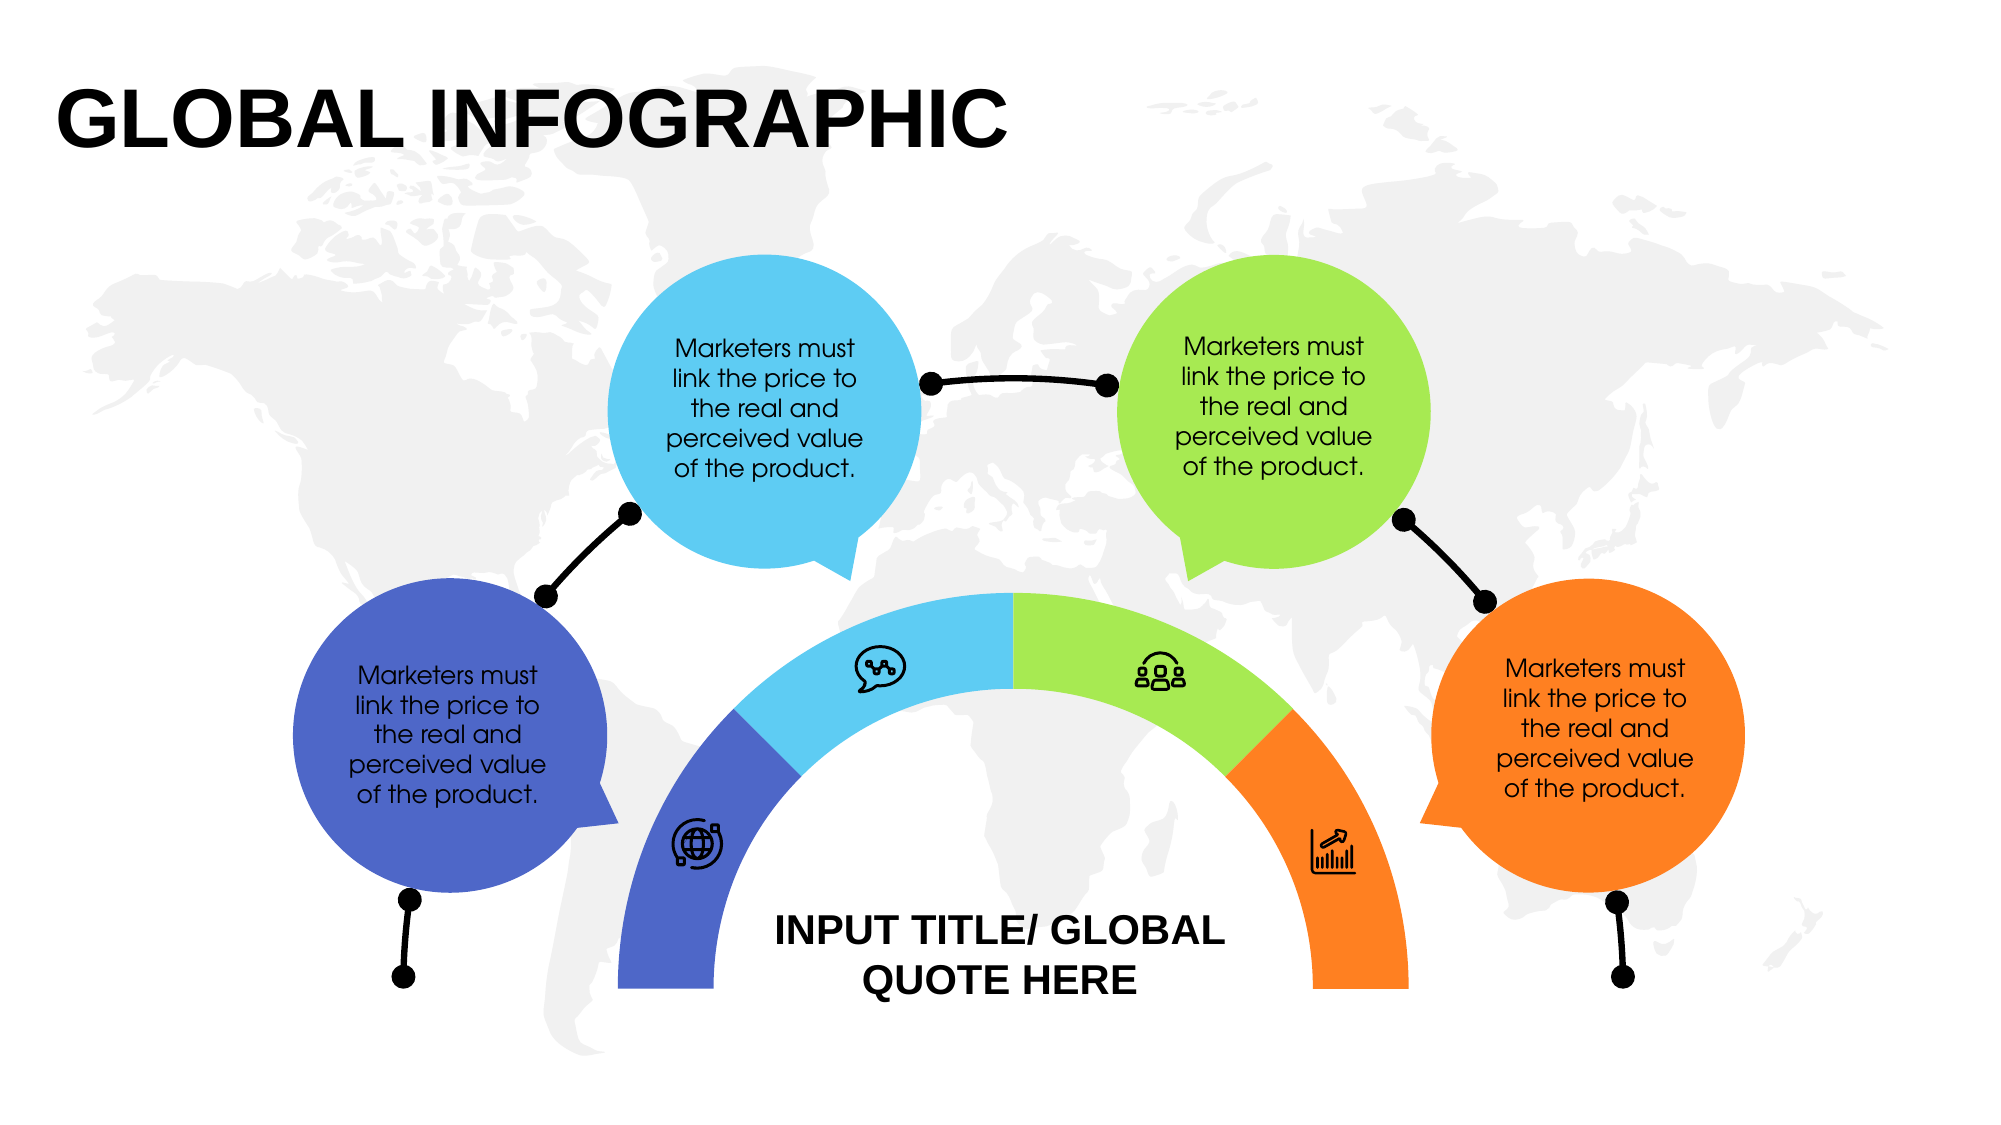

global Infographic

Marketers must link the price to the real and perceived value of the product.
Marketers must link the price to the real and perceived value of the product.

Marketers must link the price to the real and perceived value of the product.

Marketers must link the price to the real and perceived value of the product.

INPUT TITLE/ GLOBAL QUOTE HERE